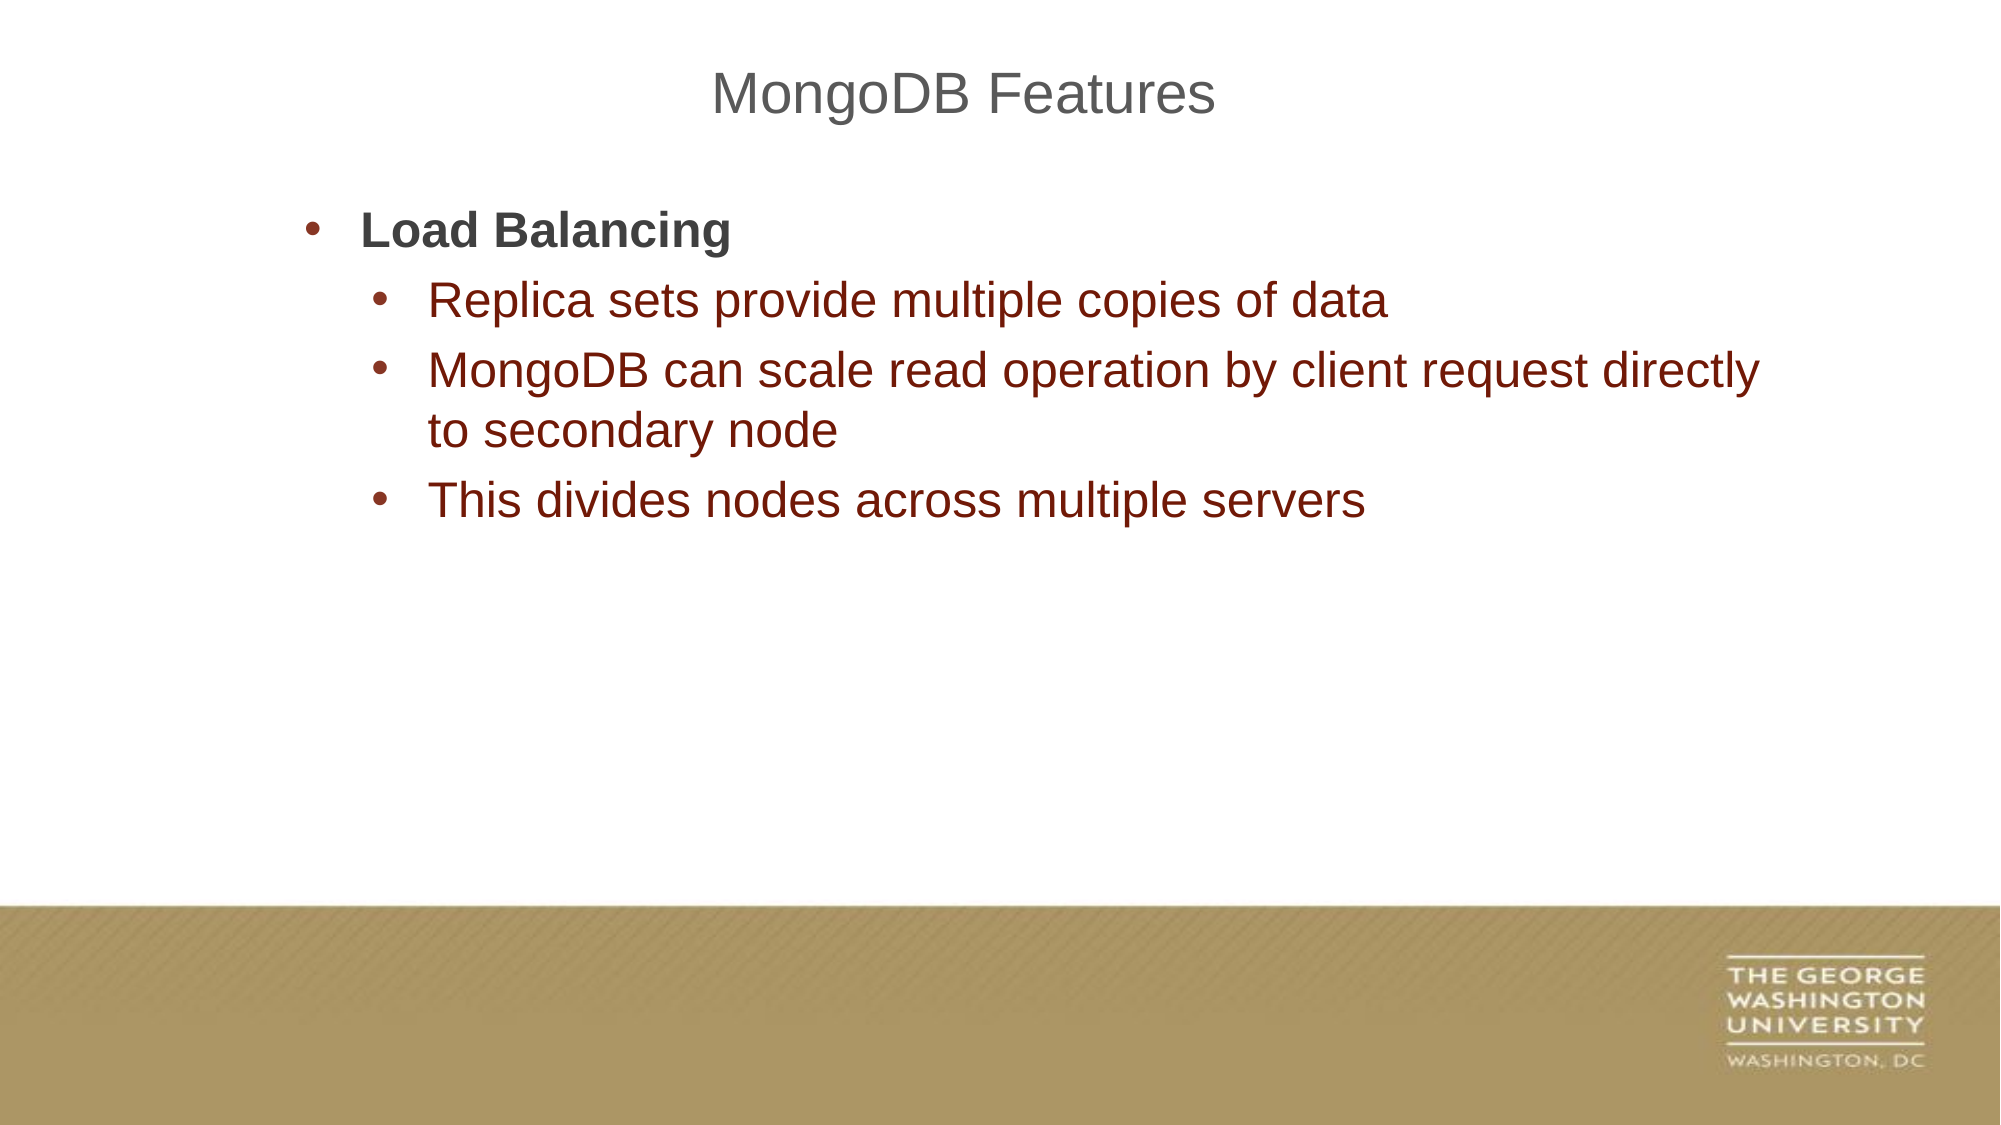

MongoDB Features

Load Balancing
Replica sets provide multiple copies of data
MongoDB can scale read operation by client request directly to secondary node
This divides nodes across multiple servers